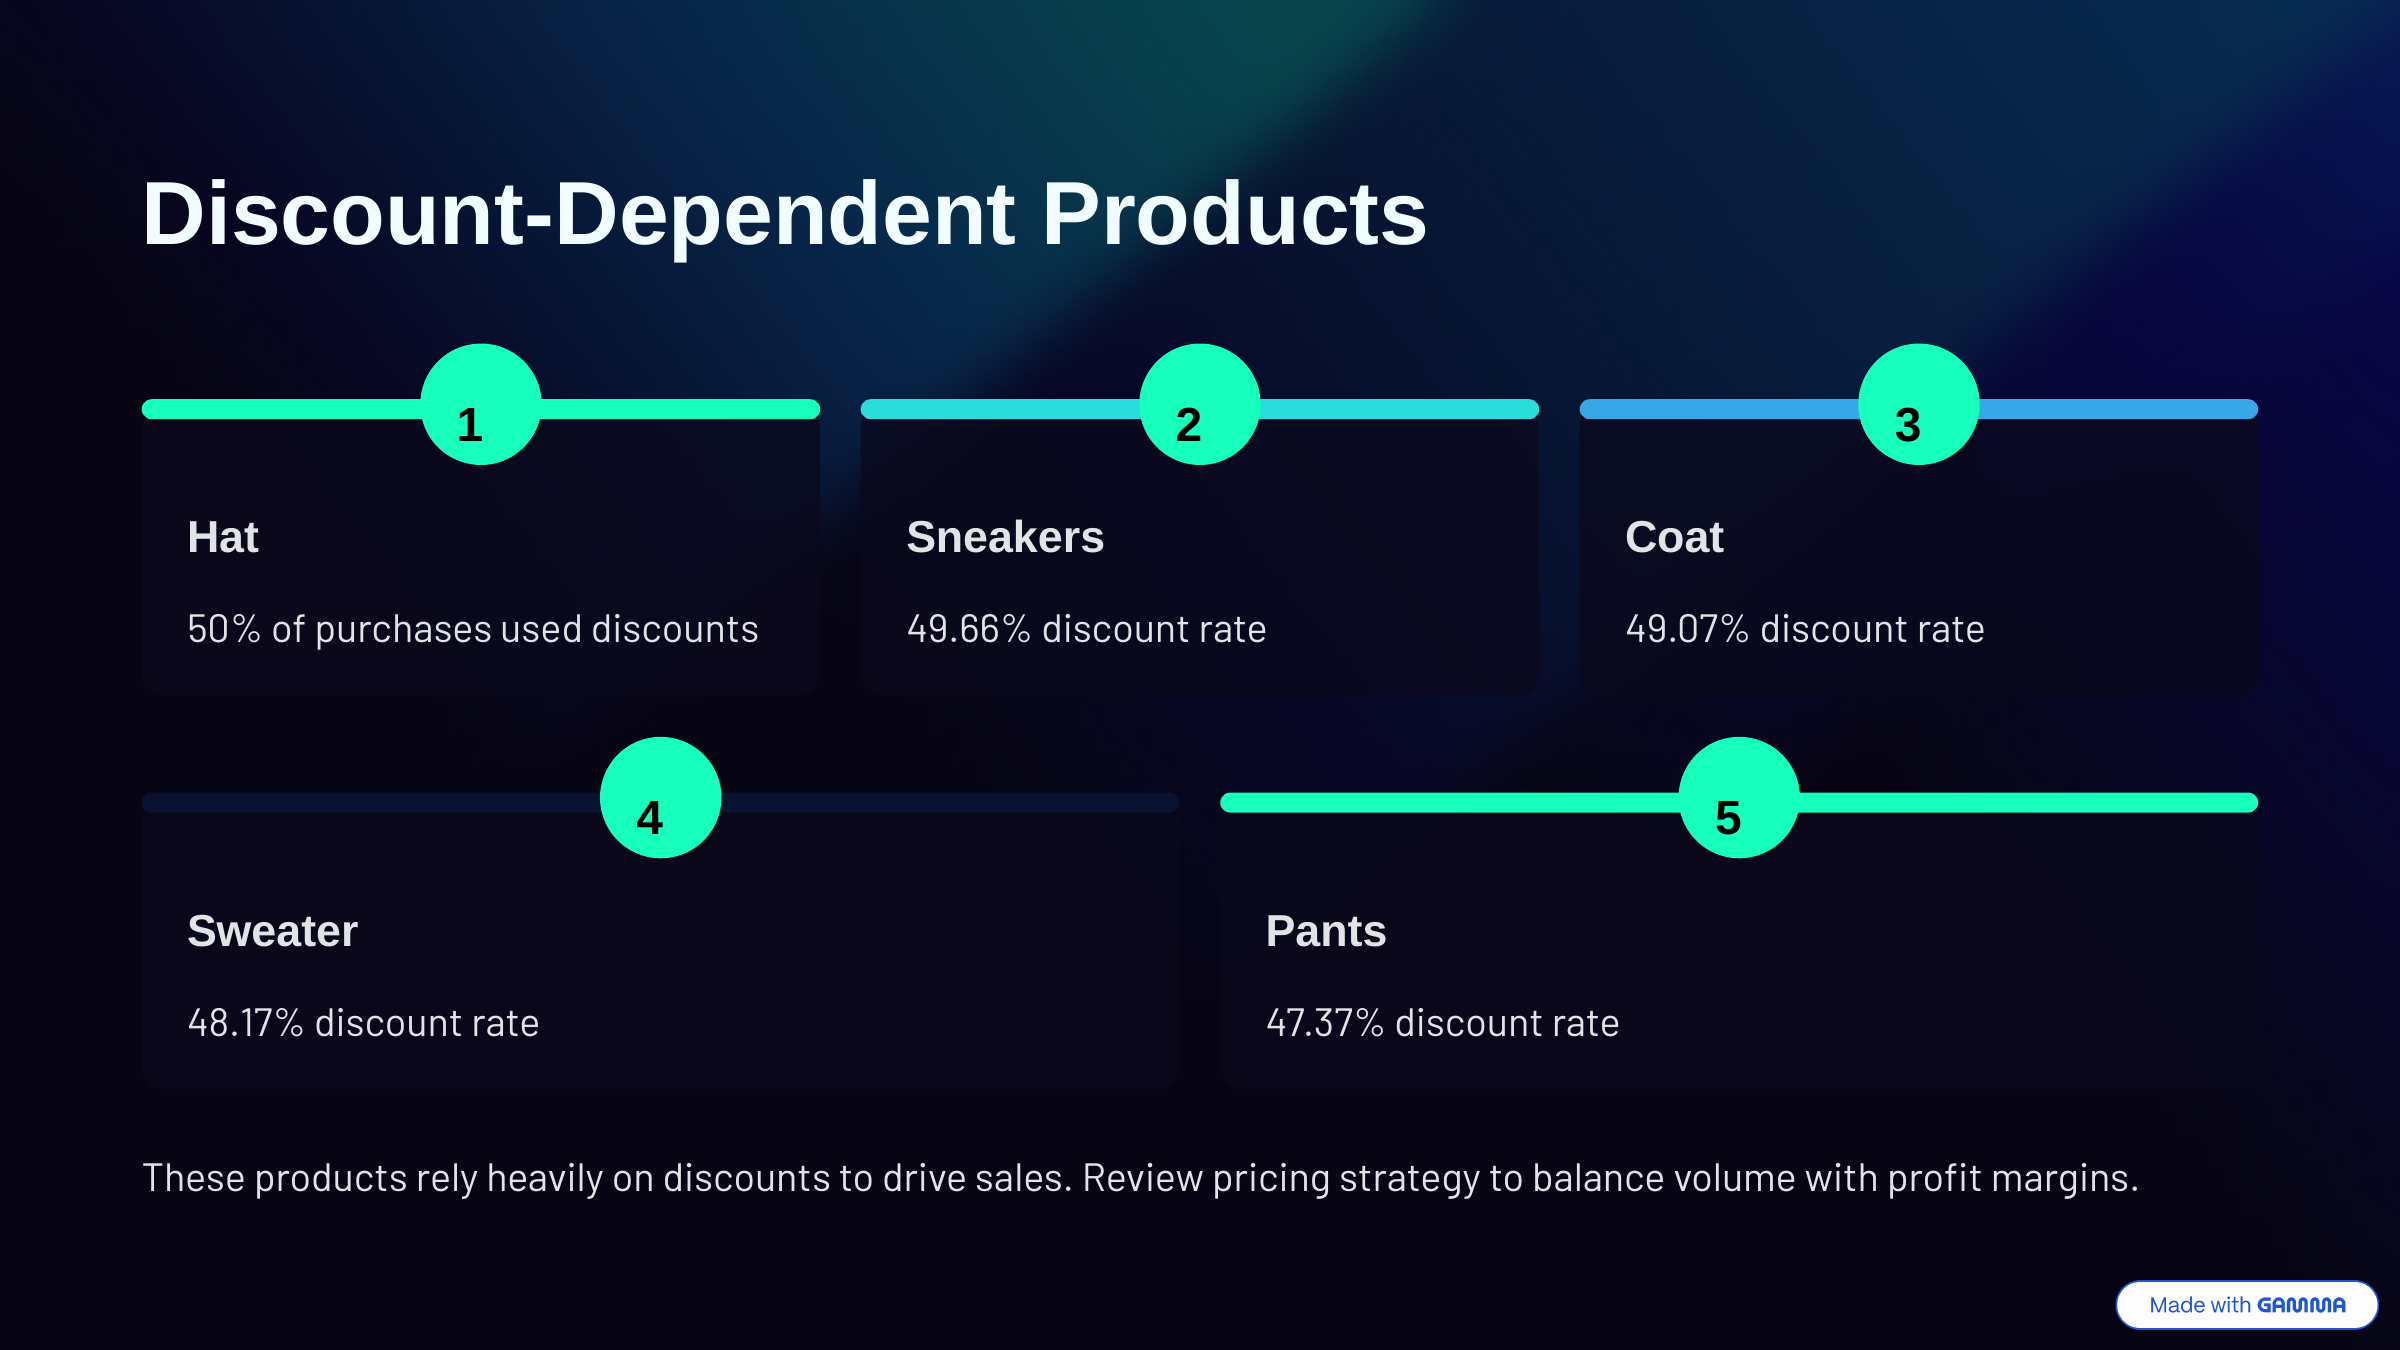

Discount-Dependent Products

1
2
3

Hat
Sneakers
Coat
50% of purchases used discounts
49.66% discount rate
49.07% discount rate

4
5

Sweater
Pants
48.17% discount rate
47.37% discount rate
These products rely heavily on discounts to drive sales. Review pricing strategy to balance volume with profit margins.